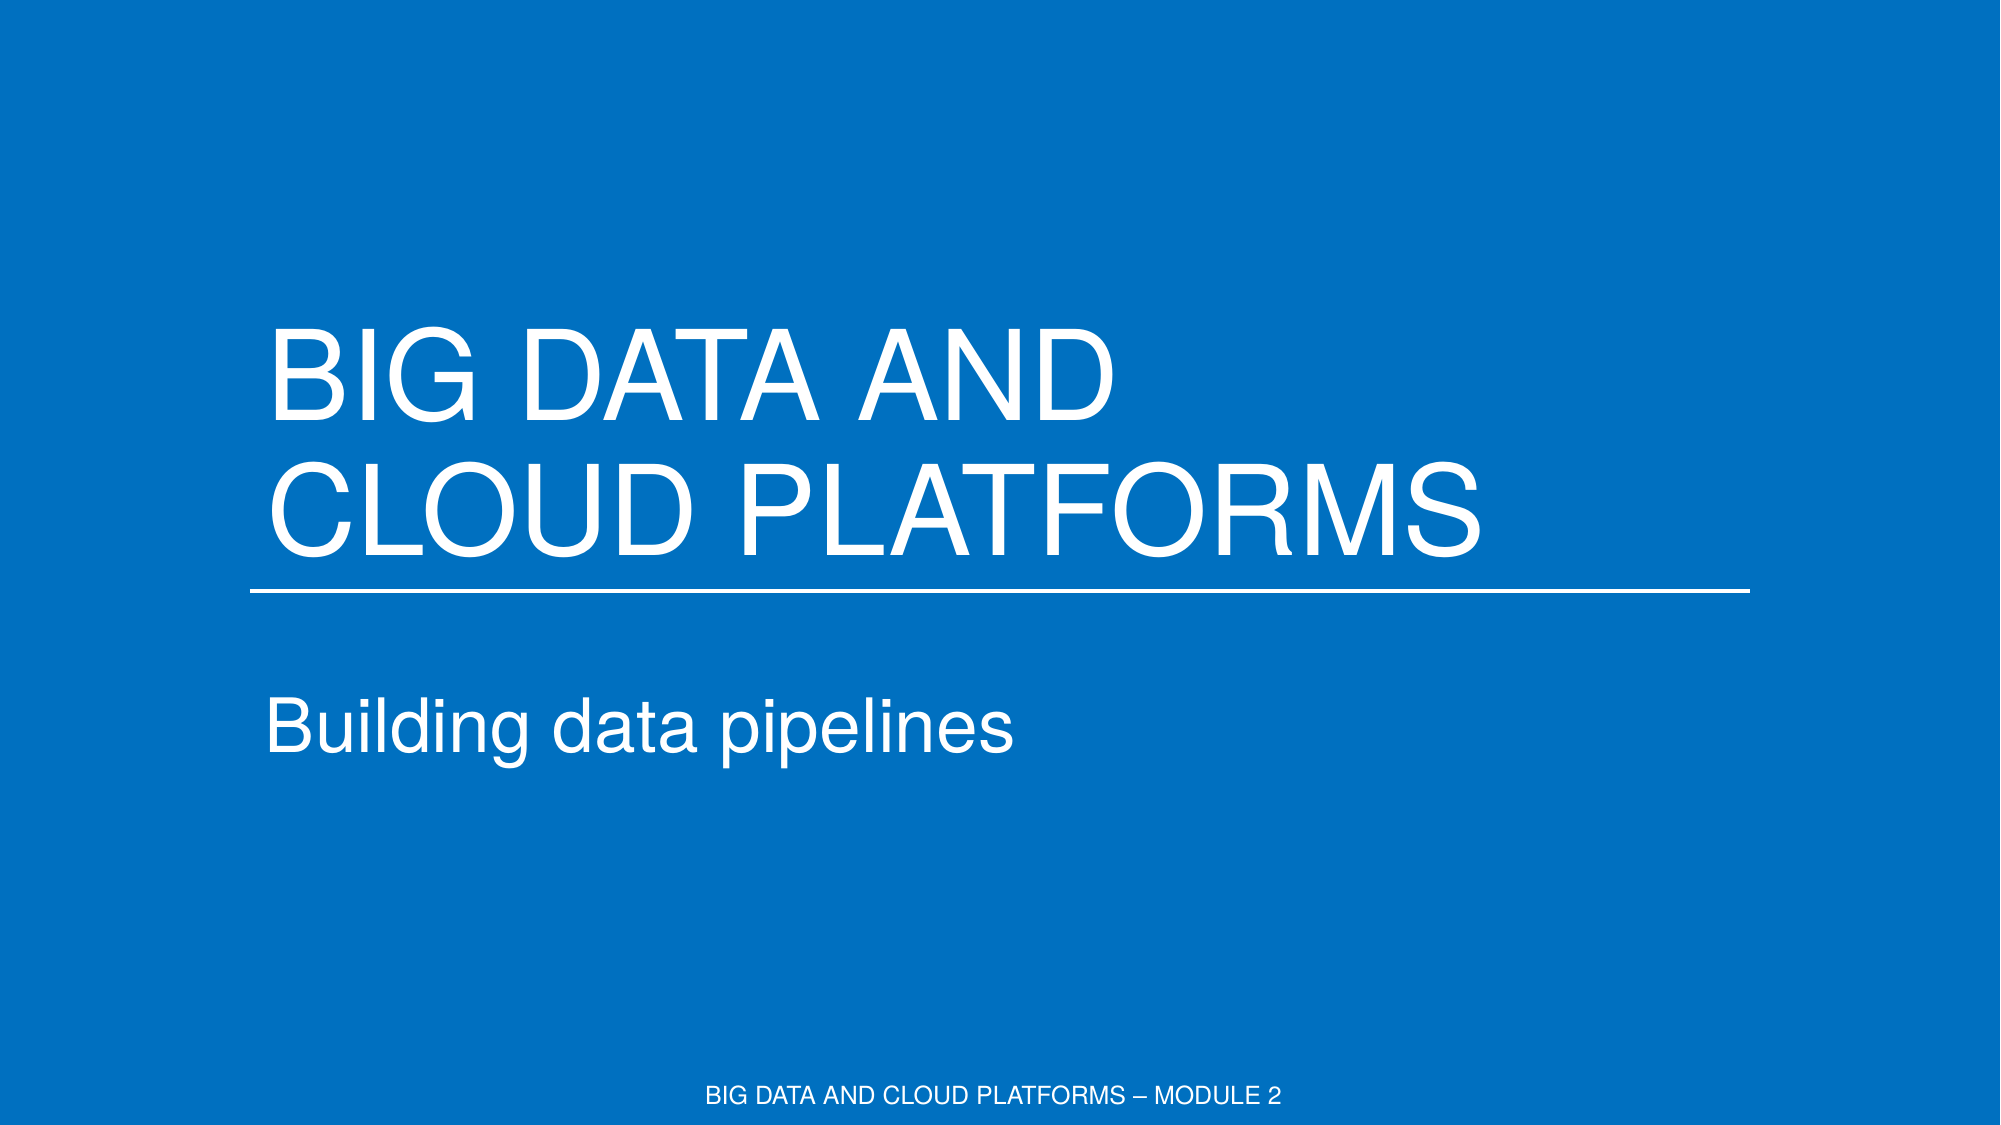

# BIG DATA AND CLOUD PLATFORMS
Building data pipelines